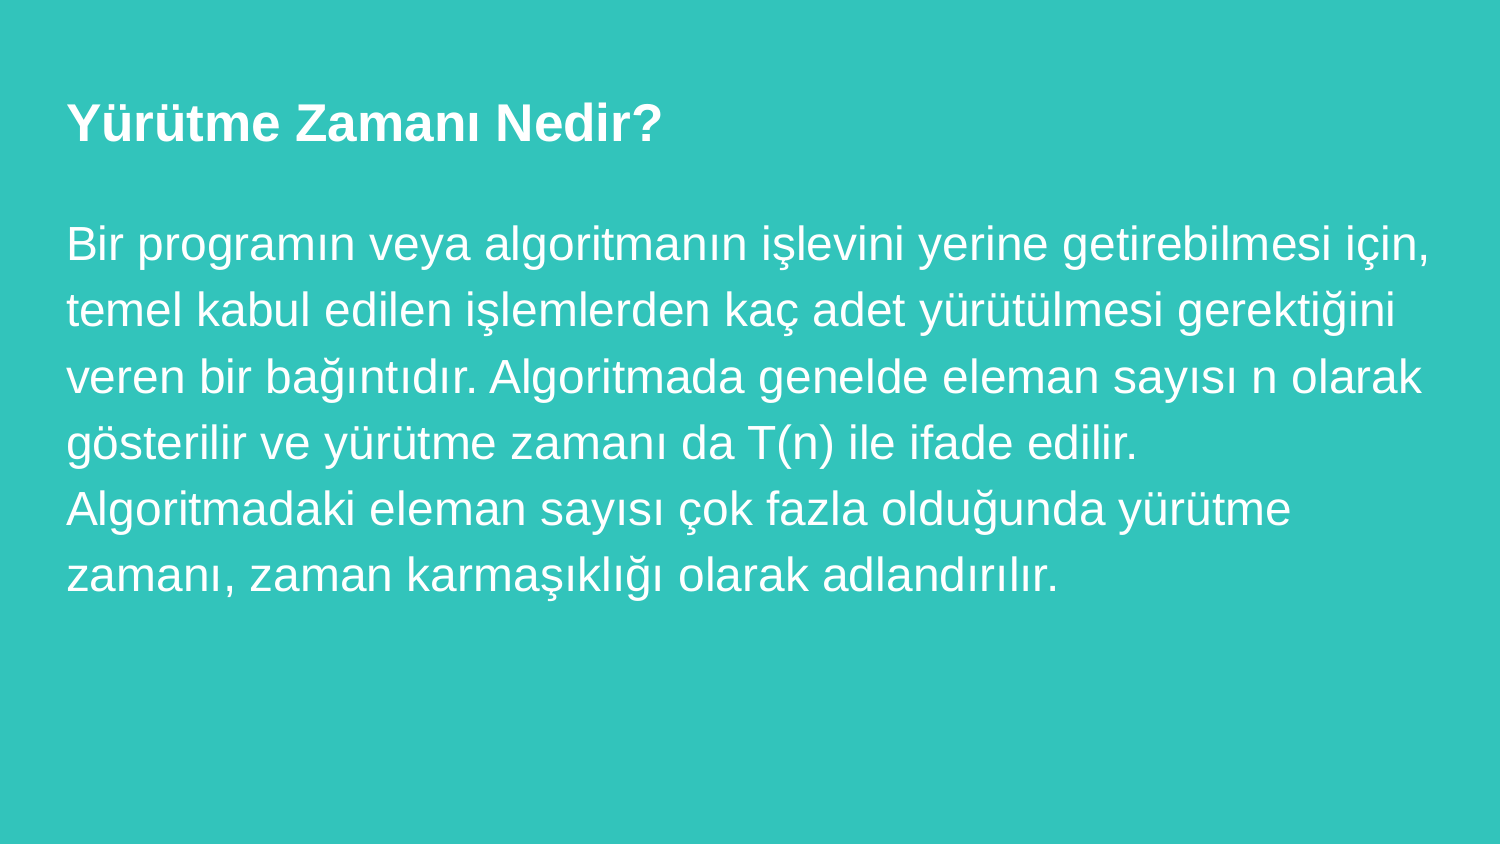

# Yürütme Zamanı Nedir?
Bir programın veya algoritmanın işlevini yerine getirebilmesi için, temel kabul edilen işlemlerden kaç adet yürütülmesi gerektiğini veren bir bağıntıdır. Algoritmada genelde eleman sayısı n olarak gösterilir ve yürütme zamanı da T(n) ile ifade edilir. Algoritmadaki eleman sayısı çok fazla olduğunda yürütme zamanı, zaman karmaşıklığı olarak adlandırılır.